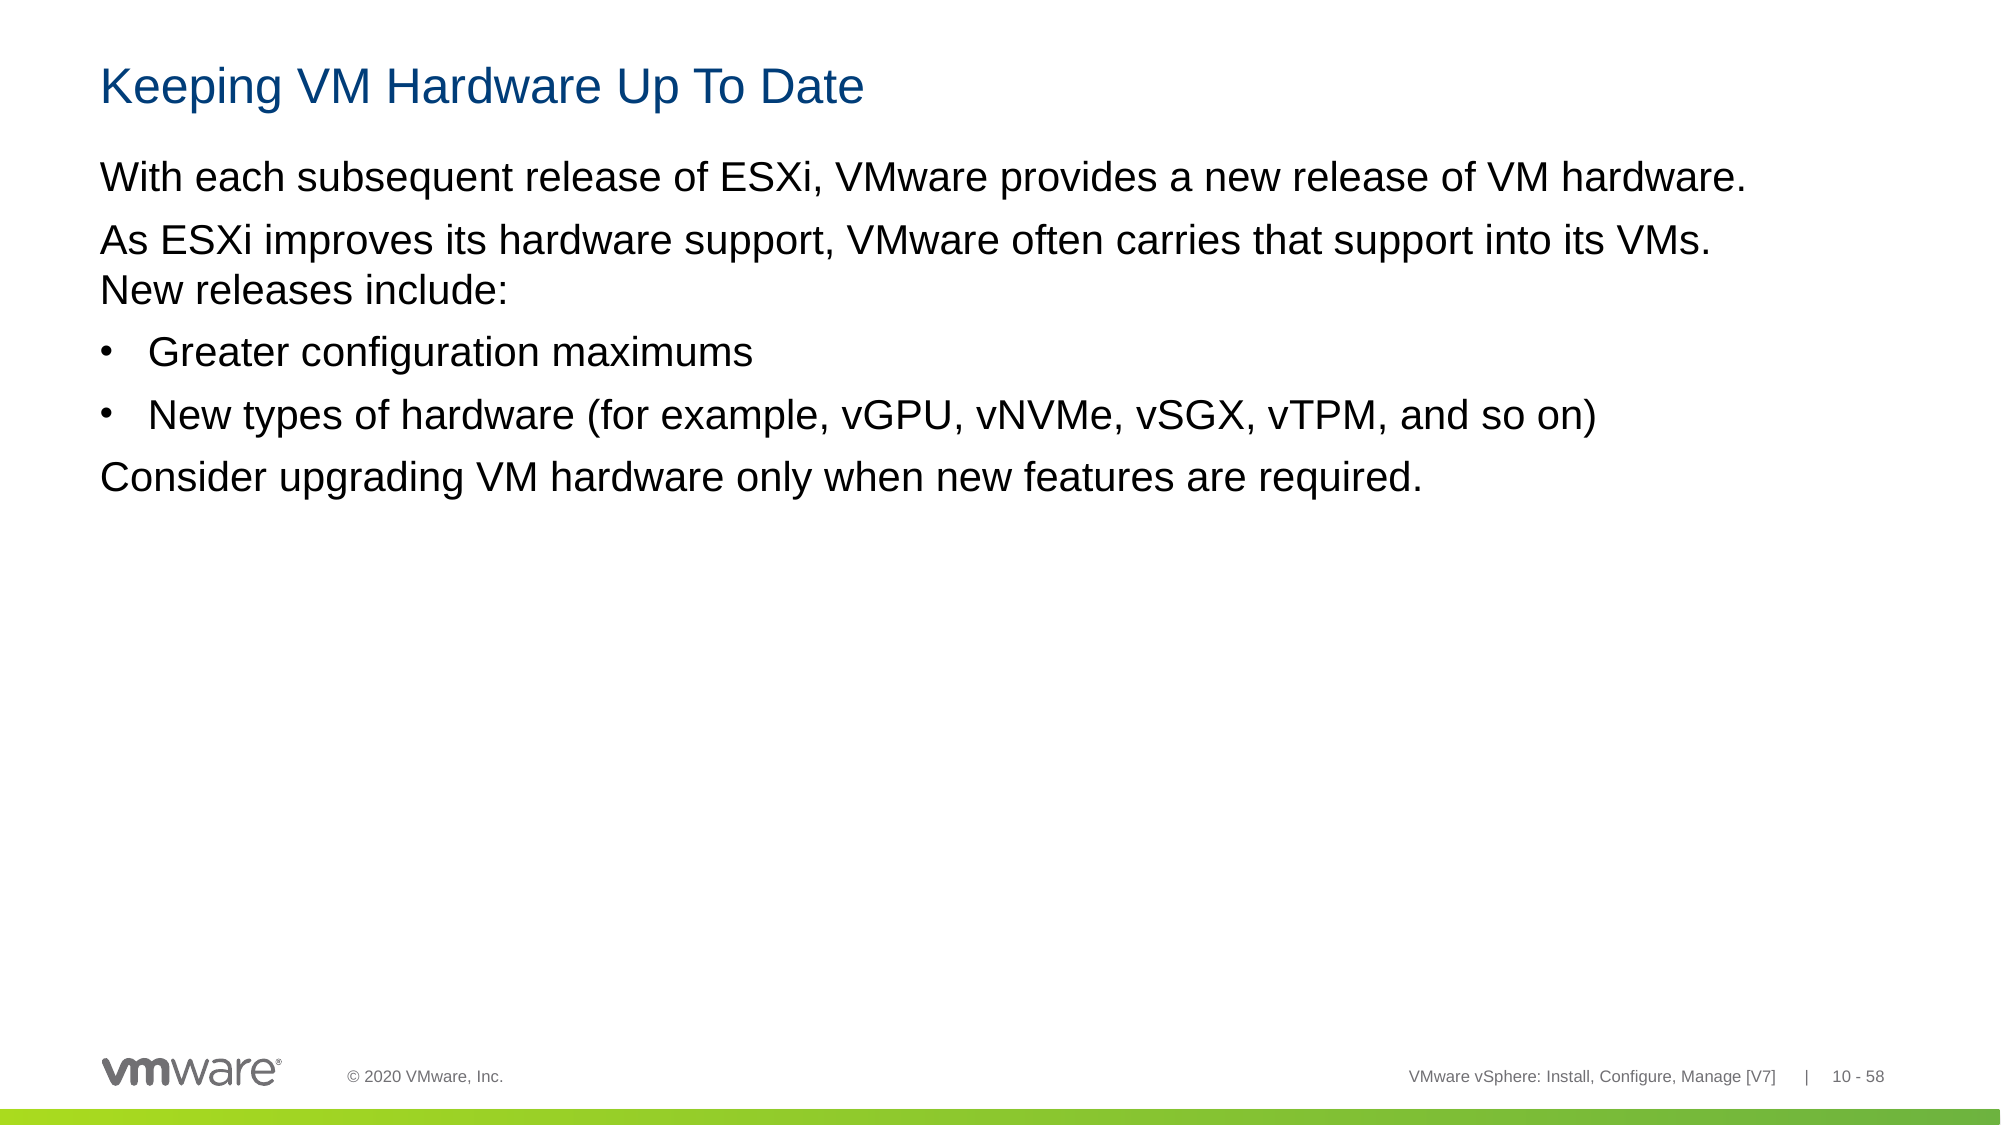

# Keeping VM Hardware Up To Date
With each subsequent release of ESXi, VMware provides a new release of VM hardware.
As ESXi improves its hardware support, VMware often carries that support into its VMs.
New releases include:
Greater configuration maximums
New types of hardware (for example, vGPU, vNVMe, vSGX, vTPM, and so on)
Consider upgrading VM hardware only when new features are required.
VMware vSphere: Install, Configure, Manage [V7]      |     10 - 58